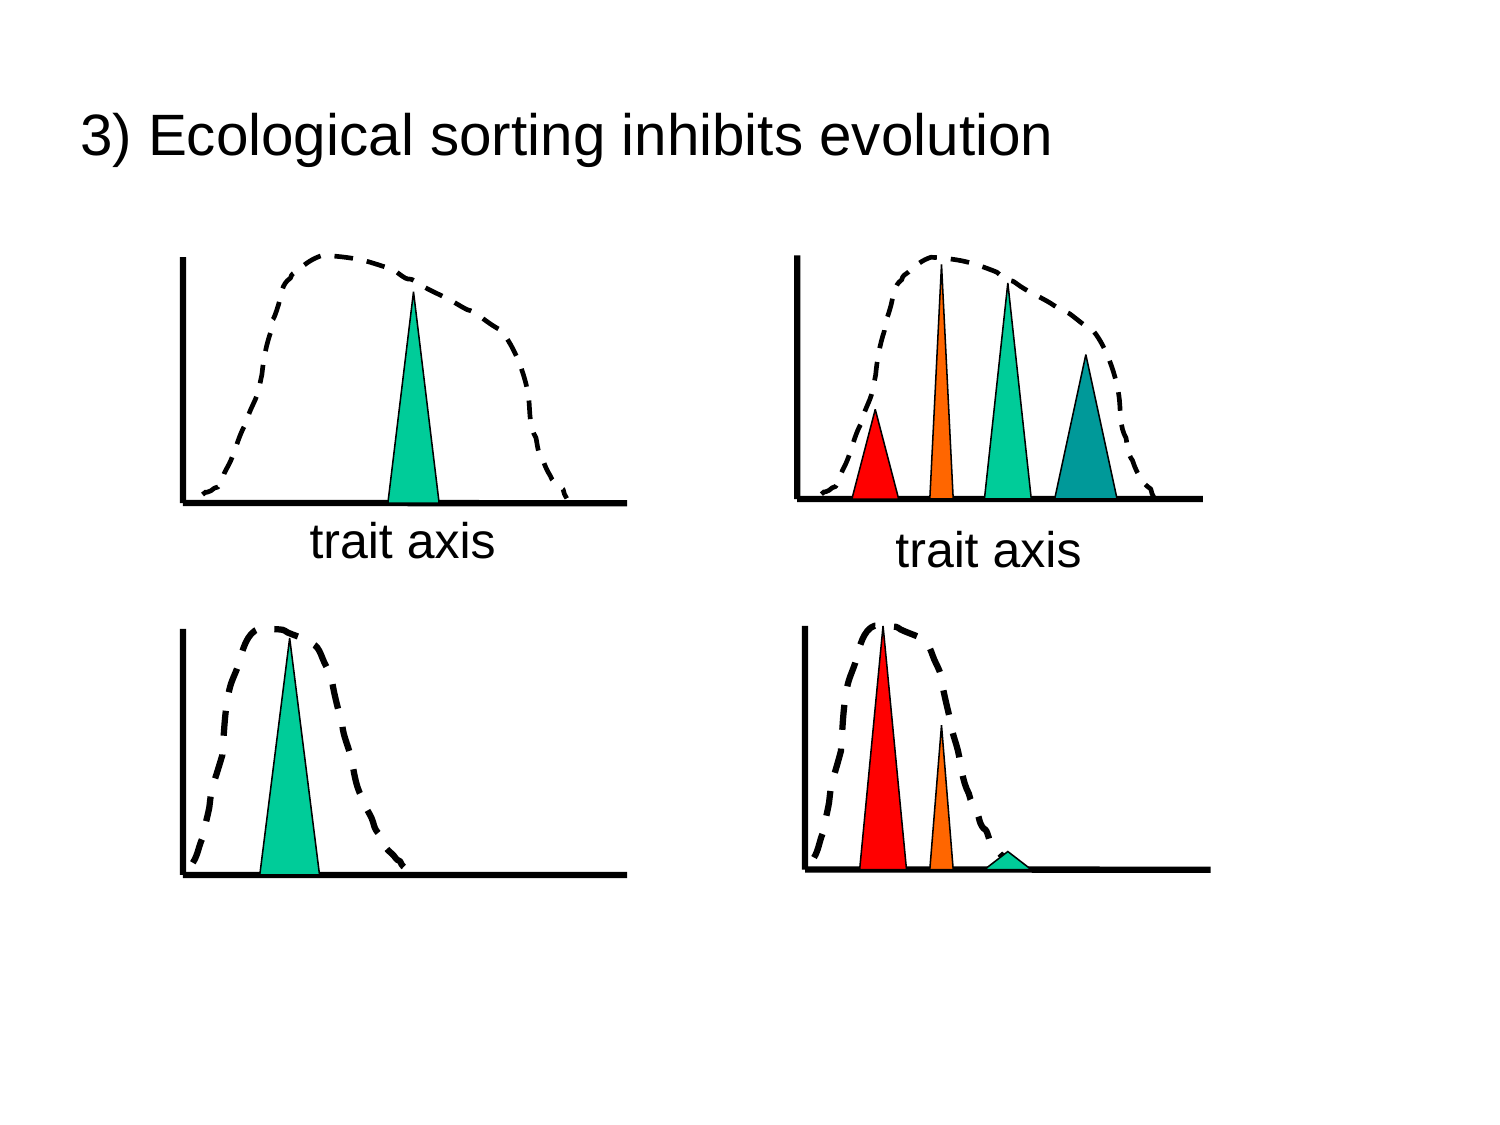

3) Ecological sorting inhibits evolution

trait axis

trait axis